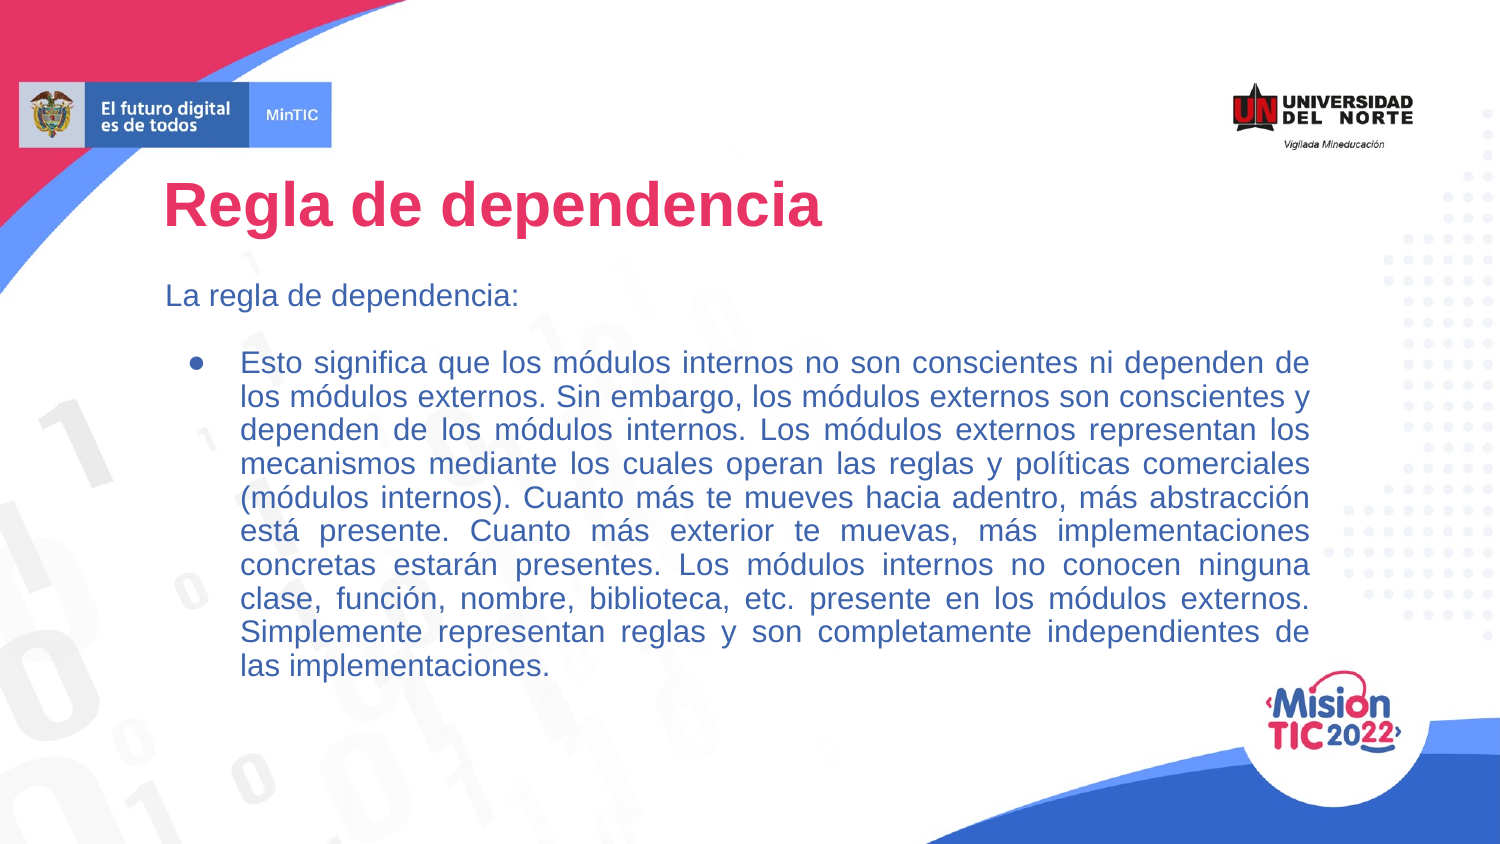

Regla de dependencia
La regla de dependencia:

Esto significa que los módulos internos no son conscientes ni dependen de los módulos externos. Sin embargo, los módulos externos son conscientes y dependen de los módulos internos. Los módulos externos representan los mecanismos mediante los cuales operan las reglas y políticas comerciales (módulos internos). Cuanto más te mueves hacia adentro, más abstracción está presente. Cuanto más exterior te muevas, más implementaciones concretas estarán presentes. Los módulos internos no conocen ninguna clase, función, nombre, biblioteca, etc. presente en los módulos externos. Simplemente representan reglas y son completamente independientes de las implementaciones.